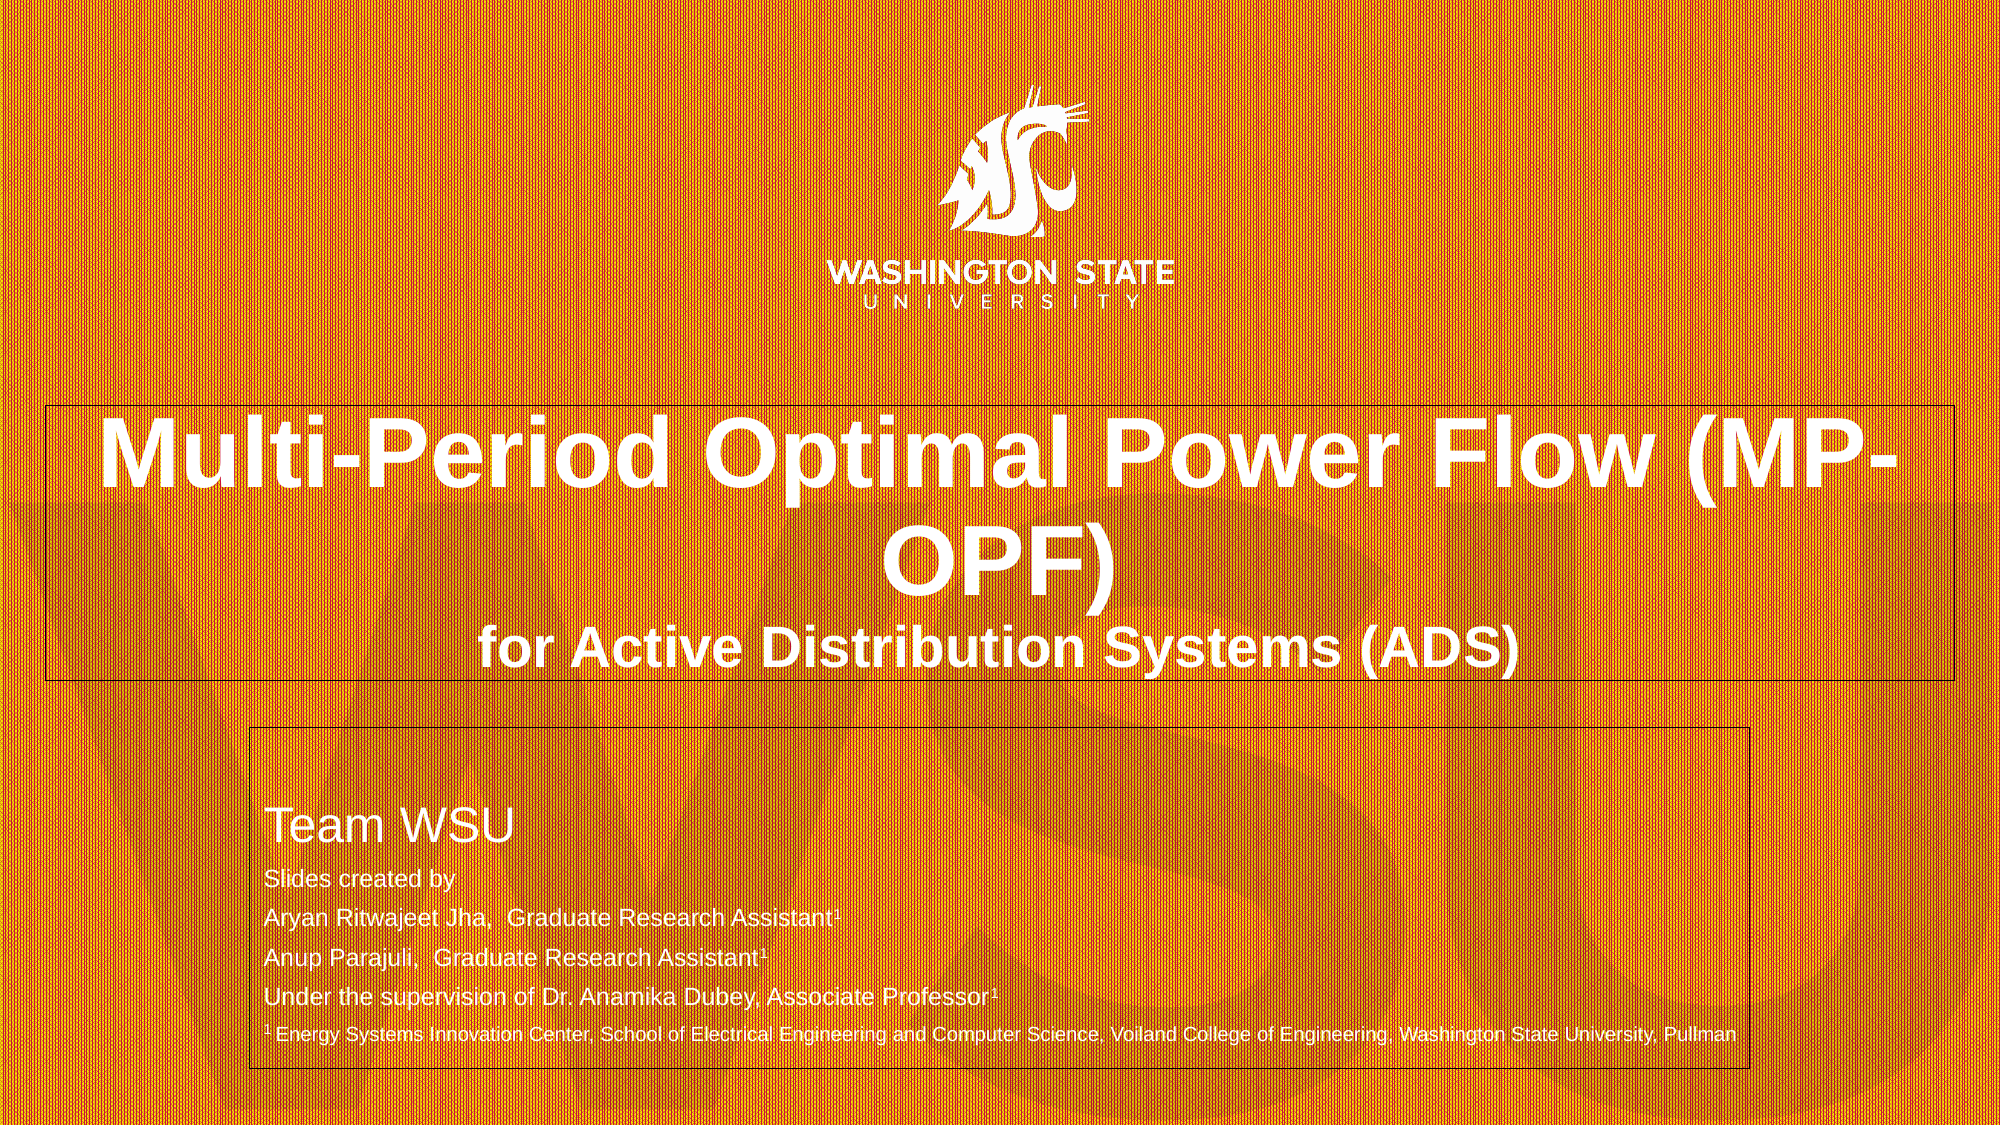

# Multi-Period Optimal Power Flow (MP-OPF) for Active Distribution Systems (ADS)

Team WSU
Slides created by
Aryan Ritwajeet Jha,  Graduate Research Assistant1
Anup Parajuli,  Graduate Research Assistant1
Under the supervision of Dr. Anamika Dubey, Associate Professor1
1 Energy Systems Innovation Center, School of Electrical Engineering and Computer Science, Voiland College of Engineering, Washington State University, Pullman